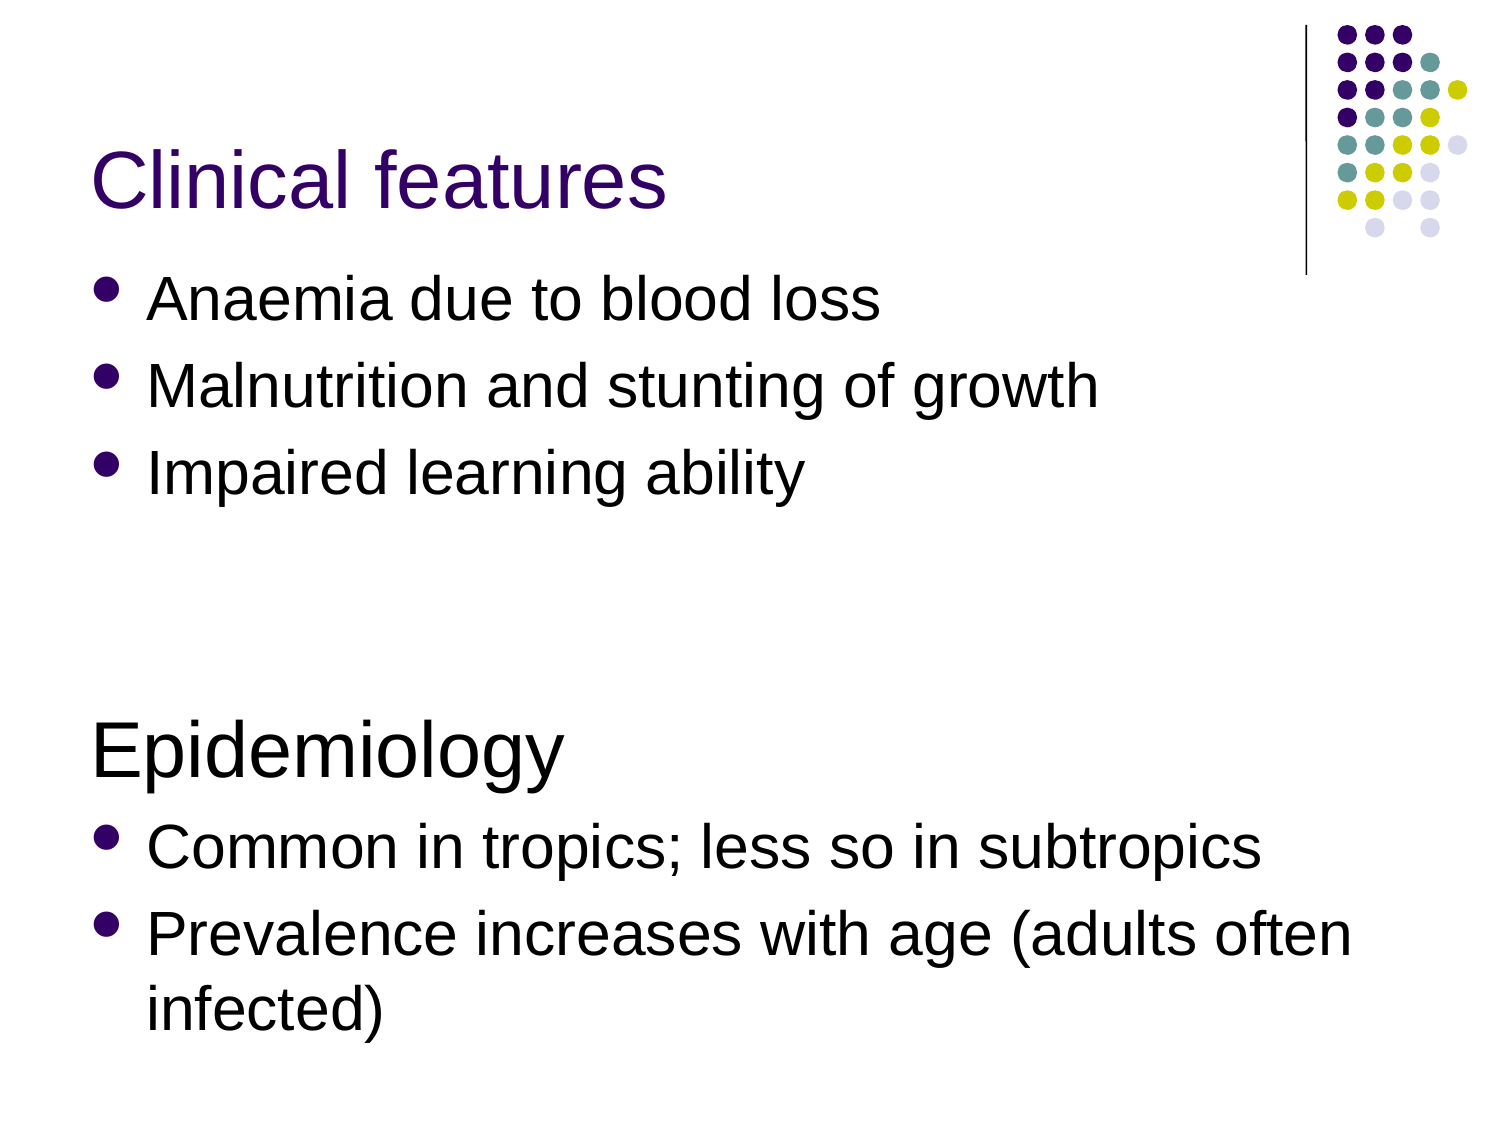

# Clinical features
Anaemia due to blood loss
Malnutrition and stunting of growth
Impaired learning ability

Epidemiology
Common in tropics; less so in subtropics
Prevalence increases with age (adults often infected)